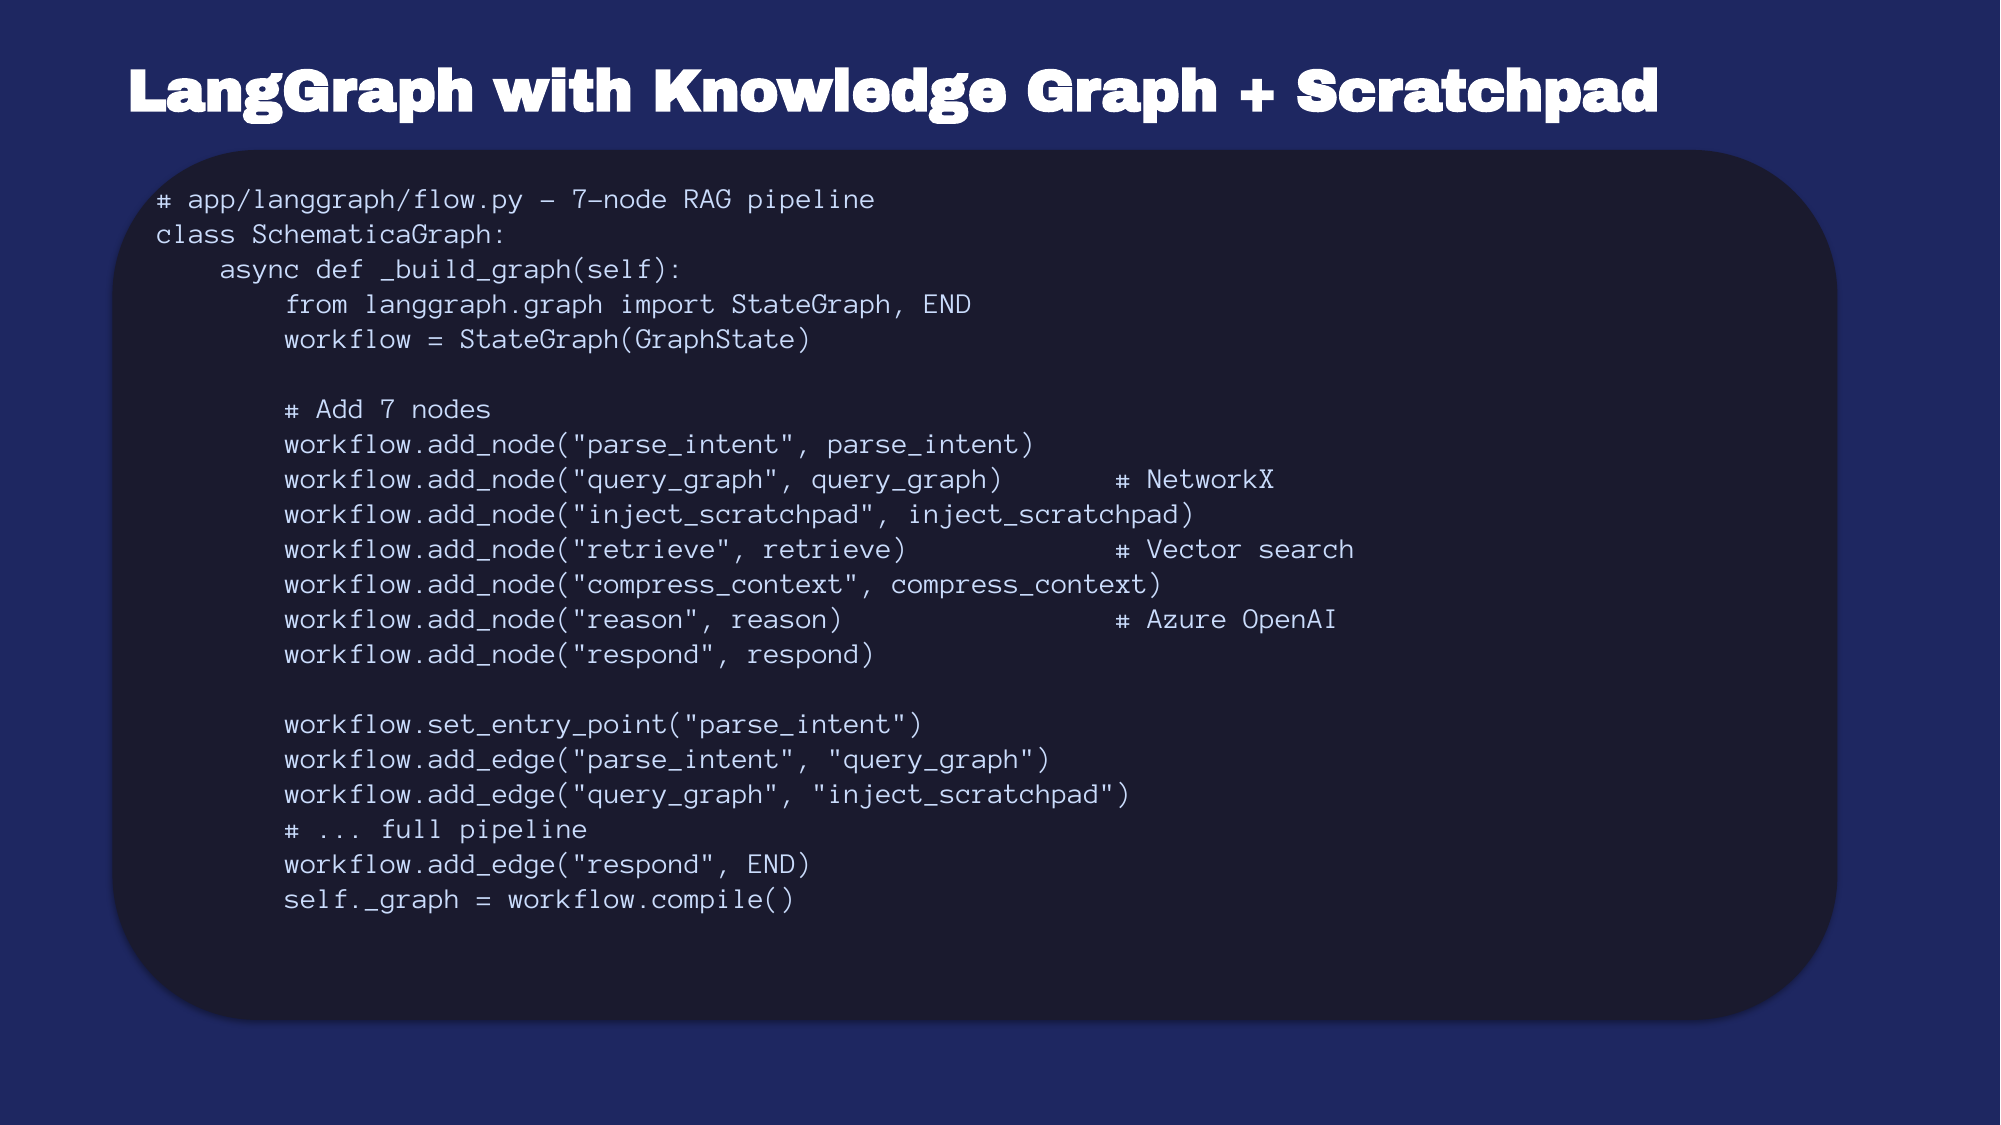

LangGraph with Knowledge Graph + Scratchpad

# app/langgraph/flow.py - 7-node RAG pipeline class SchematicaGraph: async def _build_graph(self): from langgraph.graph import StateGraph, END workflow = StateGraph(GraphState) # Add 7 nodes workflow.add_node("parse_intent", parse_intent) workflow.add_node("query_graph", query_graph)       # NetworkX workflow.add_node("inject_scratchpad", inject_scratchpad) workflow.add_node("retrieve", retrieve)             # Vector search workflow.add_node("compress_context", compress_context) workflow.add_node("reason", reason)                 # Azure OpenAI workflow.add_node("respond", respond) workflow.set_entry_point("parse_intent") workflow.add_edge("parse_intent", "query_graph") workflow.add_edge("query_graph", "inject_scratchpad") # ... full pipeline workflow.add_edge("respond", END) self._graph = workflow.compile()